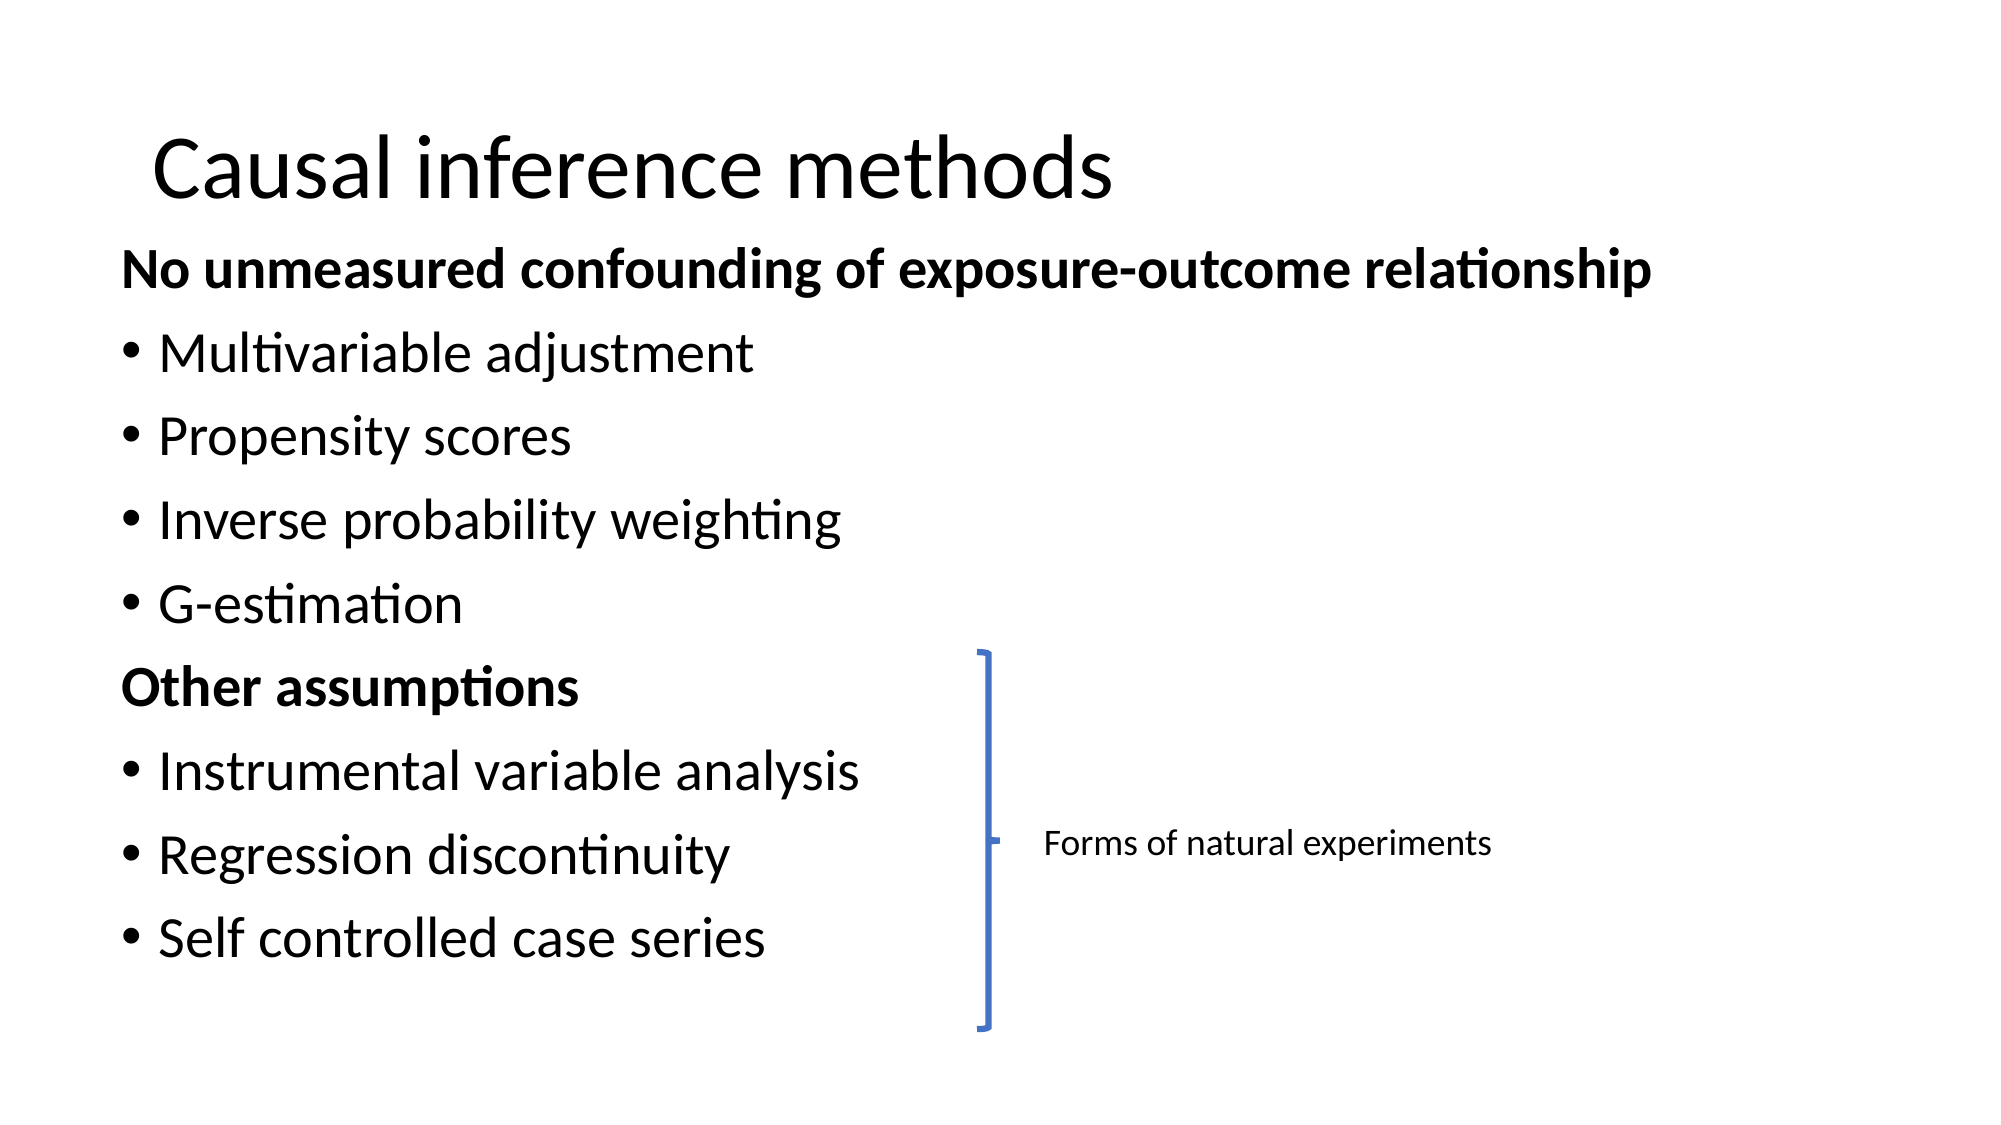

# Causal inference methods
No unmeasured confounding of exposure-outcome relationship
Multivariable adjustment
Propensity scores
Inverse probability weighting
G-estimation
Other assumptions
Instrumental variable analysis
Regression discontinuity
Self controlled case series

Forms of natural experiments